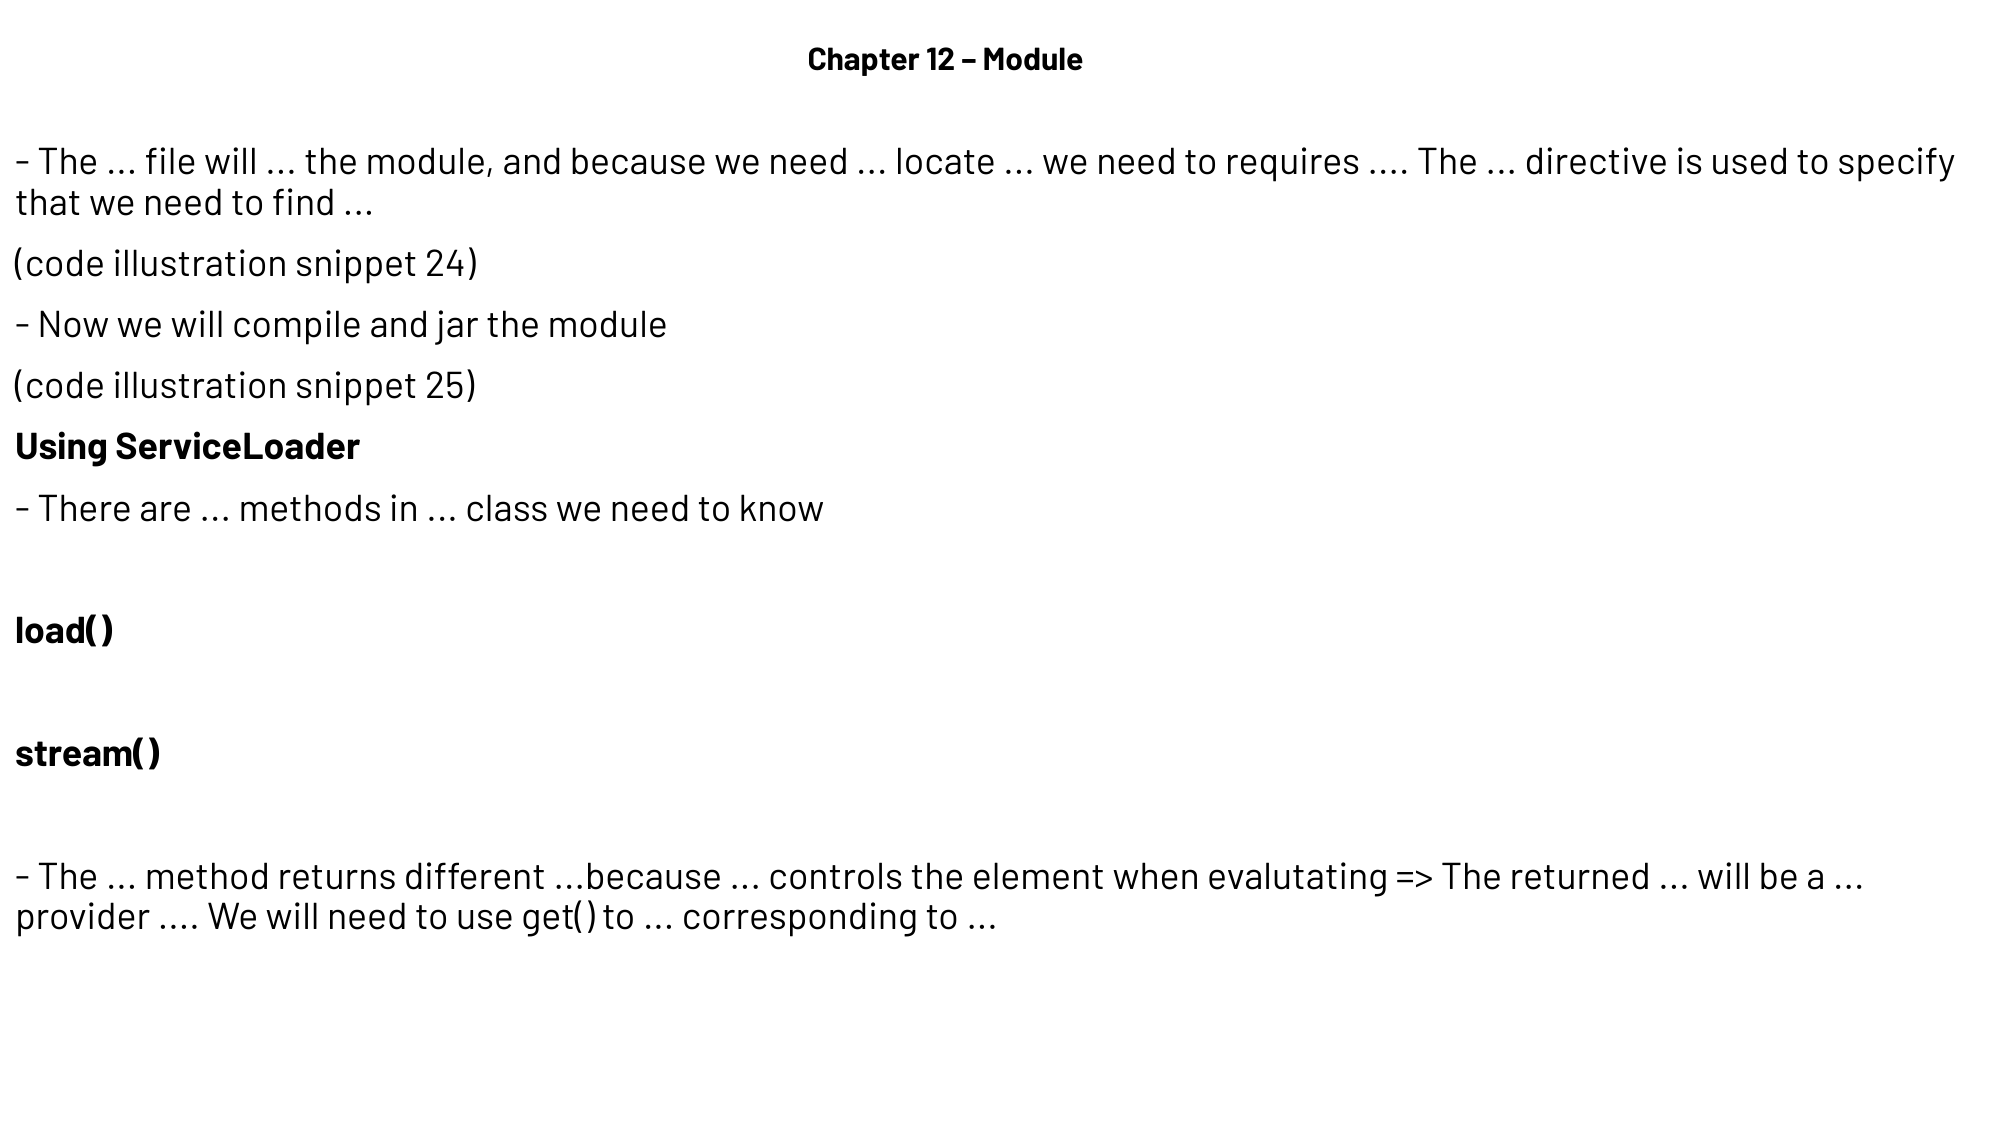

Chapter 12 – Module
- The ... file will ... the module, and because we need ... locate ... we need to requires .... The ... directive is used to specify that we need to find ...
(code illustration snippet 24)
- Now we will compile and jar the module
(code illustration snippet 25)
Using ServiceLoader
- There are ... methods in ... class we need to know

load()

stream()

- The ... method returns different ...because ... controls the element when evalutating => The returned ... will be a ... provider .... We will need to use get() to ... corresponding to ...